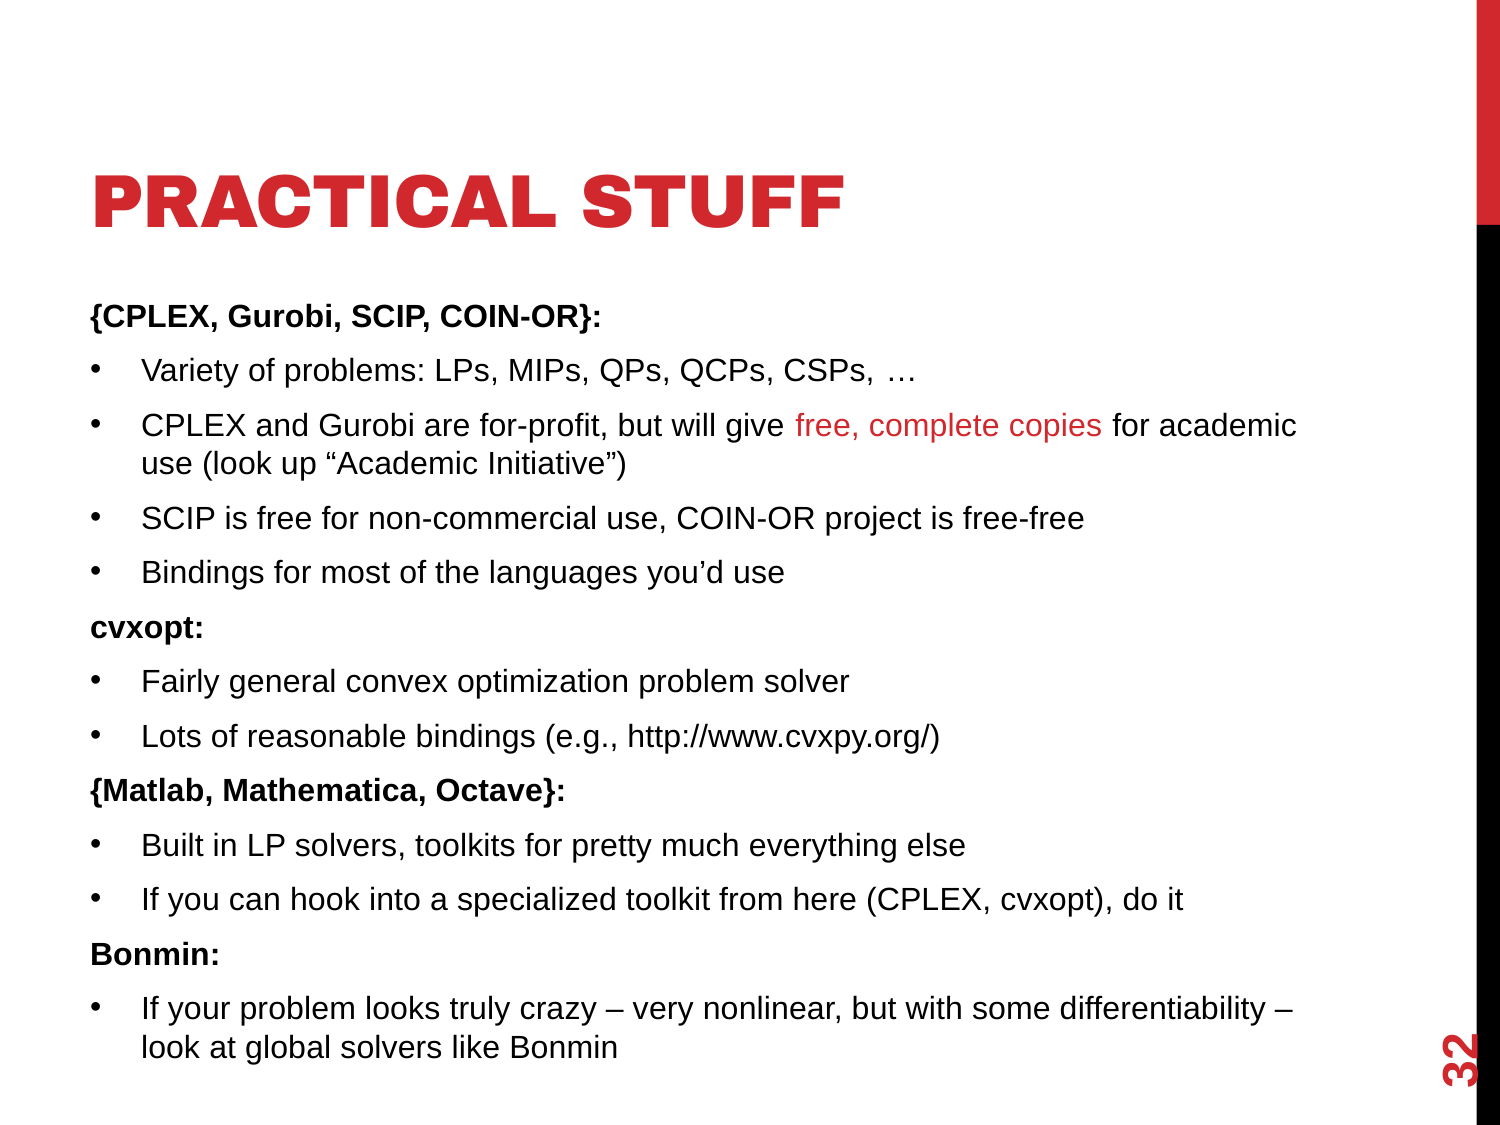

# Practical Stuff
{CPLEX, Gurobi, SCIP, COIN-OR}:
Variety of problems: LPs, MIPs, QPs, QCPs, CSPs, …
CPLEX and Gurobi are for-profit, but will give free, complete copies for academic use (look up “Academic Initiative”)
SCIP is free for non-commercial use, COIN-OR project is free-free
Bindings for most of the languages you’d use
cvxopt:
Fairly general convex optimization problem solver
Lots of reasonable bindings (e.g., http://www.cvxpy.org/)
{Matlab, Mathematica, Octave}:
Built in LP solvers, toolkits for pretty much everything else
If you can hook into a specialized toolkit from here (CPLEX, cvxopt), do it
Bonmin:
If your problem looks truly crazy – very nonlinear, but with some differentiability – look at global solvers like Bonmin

32